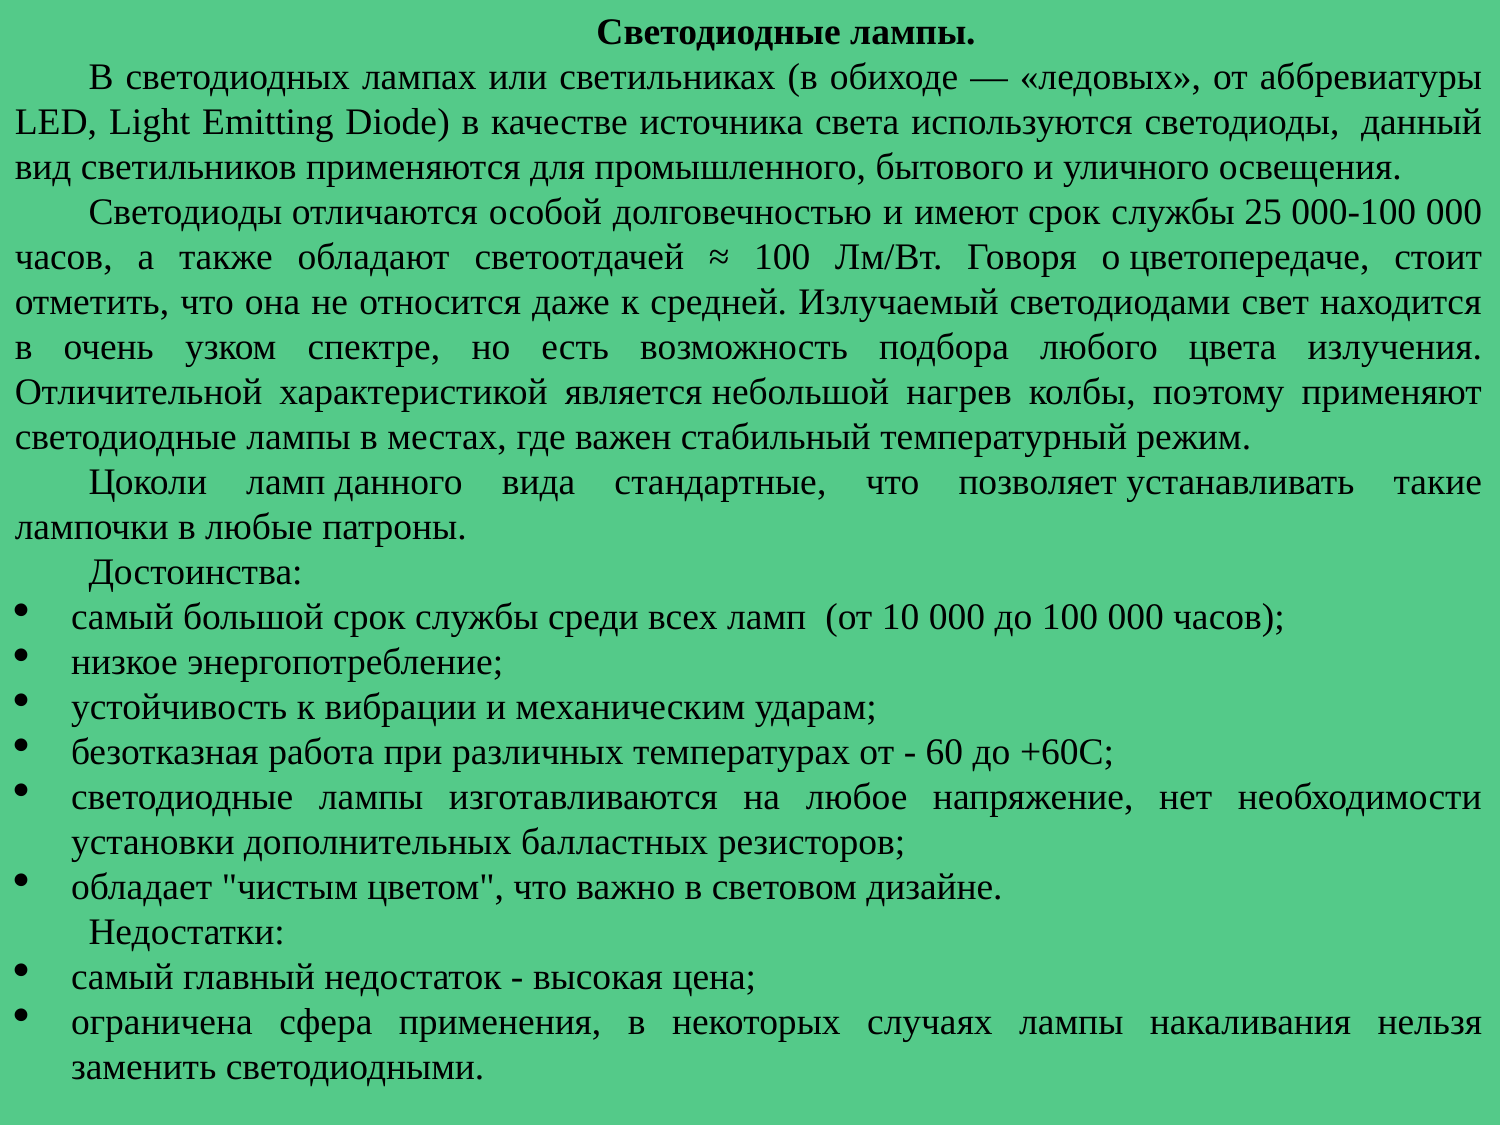

Светодиодные лампы.
В светод­иодных лампах или светильниках (в обиходе — «ледовых», от аббревиатуры LED, Light Emitting Diode) в качестве источника света используются светодиоды,  данный вид светильников применяются для промышленного, бытового и уличного освещения.
Светодиоды отличаются особой долговечностью и имеют срок службы 25 000-100 000 часов, а также обладают светоотдачей ≈ 100 Лм/Вт. Говоря о цветопередаче, стоит отметить, что она не относится даже к средней. Излучаемый светодиодами свет находится в очень узком спектре, но есть возможность подбора любого цвета излучения. Отличительной характеристикой является небольшой нагрев колбы, поэтому применяют светодиодные лампы в местах, где важен стабильный температурный режим.
Цоколи ламп данного вида стандартные, что позволяет устанавливать такие лампочки в любые патроны.
Достоинства:
самый большой срок службы среди всех ламп  (от 10 000 до 100 000 часов);
низкое энергопотребление;
устойчивость к вибрации и механическим ударам;
безотказная работа при различных температурах от - 60 до +60С;
светодиодные лампы изготавливаются на любое напряжение, нет необходимости установки дополнительных балластных резисторов;
обладает "чистым цветом", что важно в световом дизайне.
Недостатки:
самый главный недостаток - высокая цена;
ограничена сфера применения, в некоторых случаях лампы накаливания нельзя заменить светодиодными.